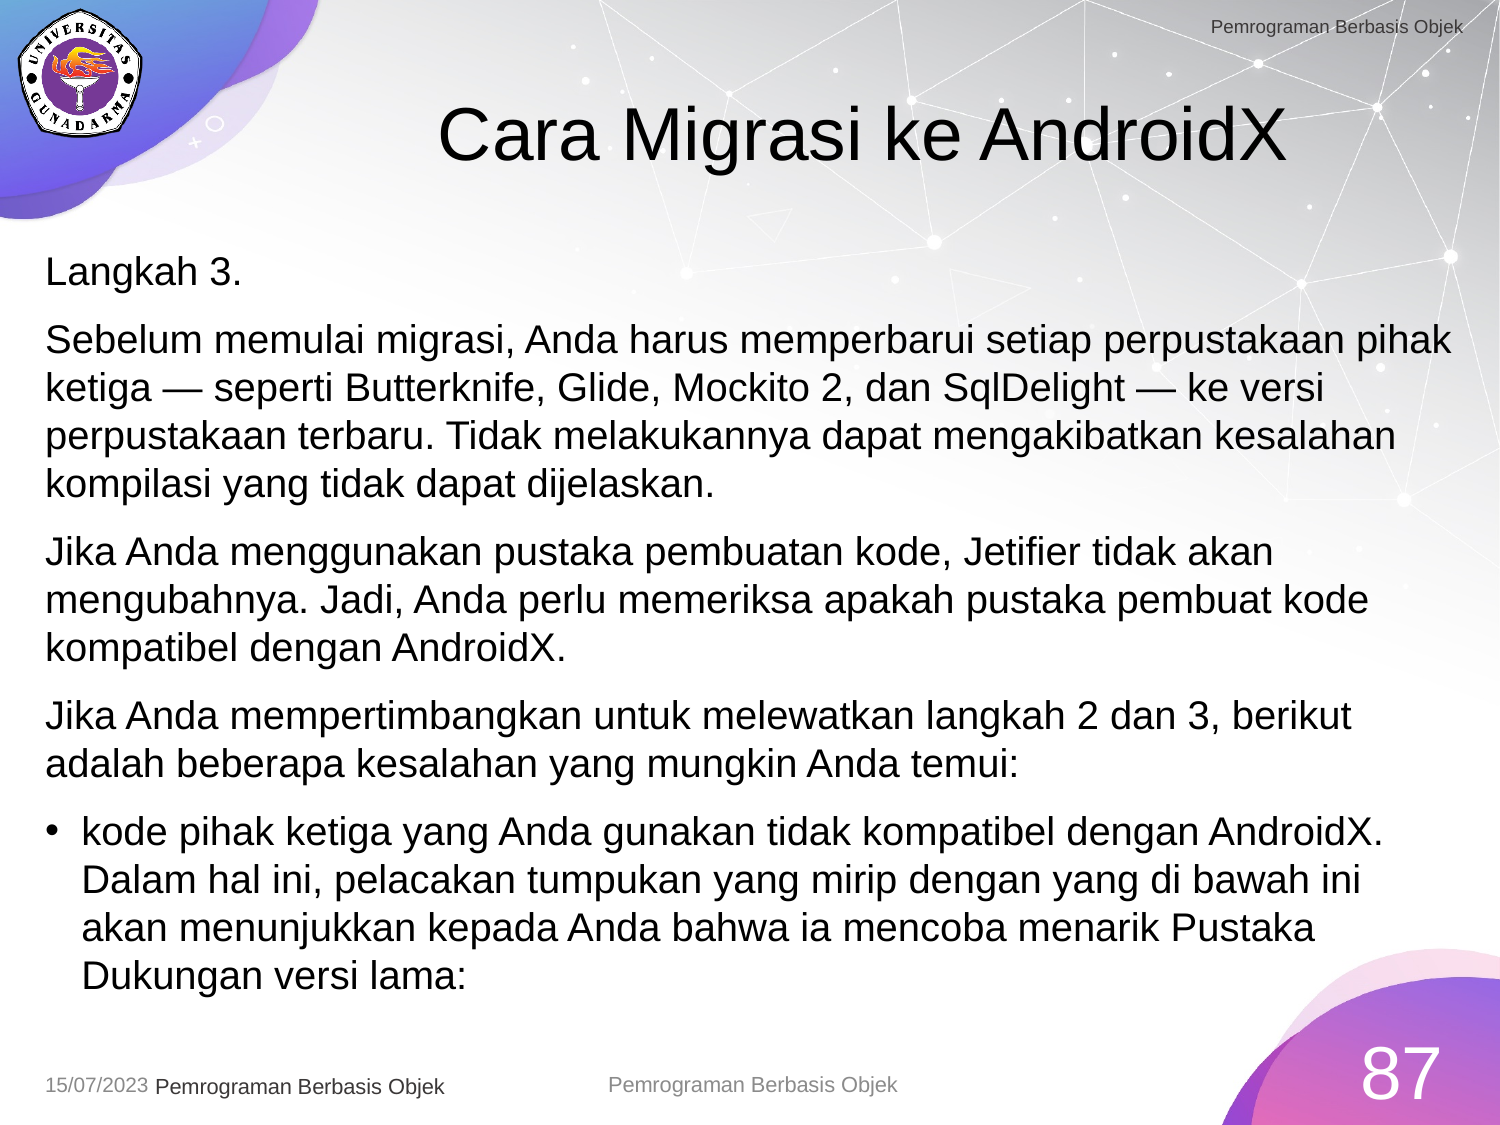

# Cara Migrasi ke AndroidX
Langkah 3.
Sebelum memulai migrasi, Anda harus memperbarui setiap perpustakaan pihak ketiga — seperti Butterknife, Glide, Mockito 2, dan SqlDelight — ke versi perpustakaan terbaru. Tidak melakukannya dapat mengakibatkan kesalahan kompilasi yang tidak dapat dijelaskan.
Jika Anda menggunakan pustaka pembuatan kode, Jetifier tidak akan mengubahnya. Jadi, Anda perlu memeriksa apakah pustaka pembuat kode kompatibel dengan AndroidX.
Jika Anda mempertimbangkan untuk melewatkan langkah 2 dan 3, berikut adalah beberapa kesalahan yang mungkin Anda temui:
kode pihak ketiga yang Anda gunakan tidak kompatibel dengan AndroidX. Dalam hal ini, pelacakan tumpukan yang mirip dengan yang di bawah ini akan menunjukkan kepada Anda bahwa ia mencoba menarik Pustaka Dukungan versi lama:

87
Pemrograman Berbasis Objek
15/07/2023
Pemrograman Berbasis Objek